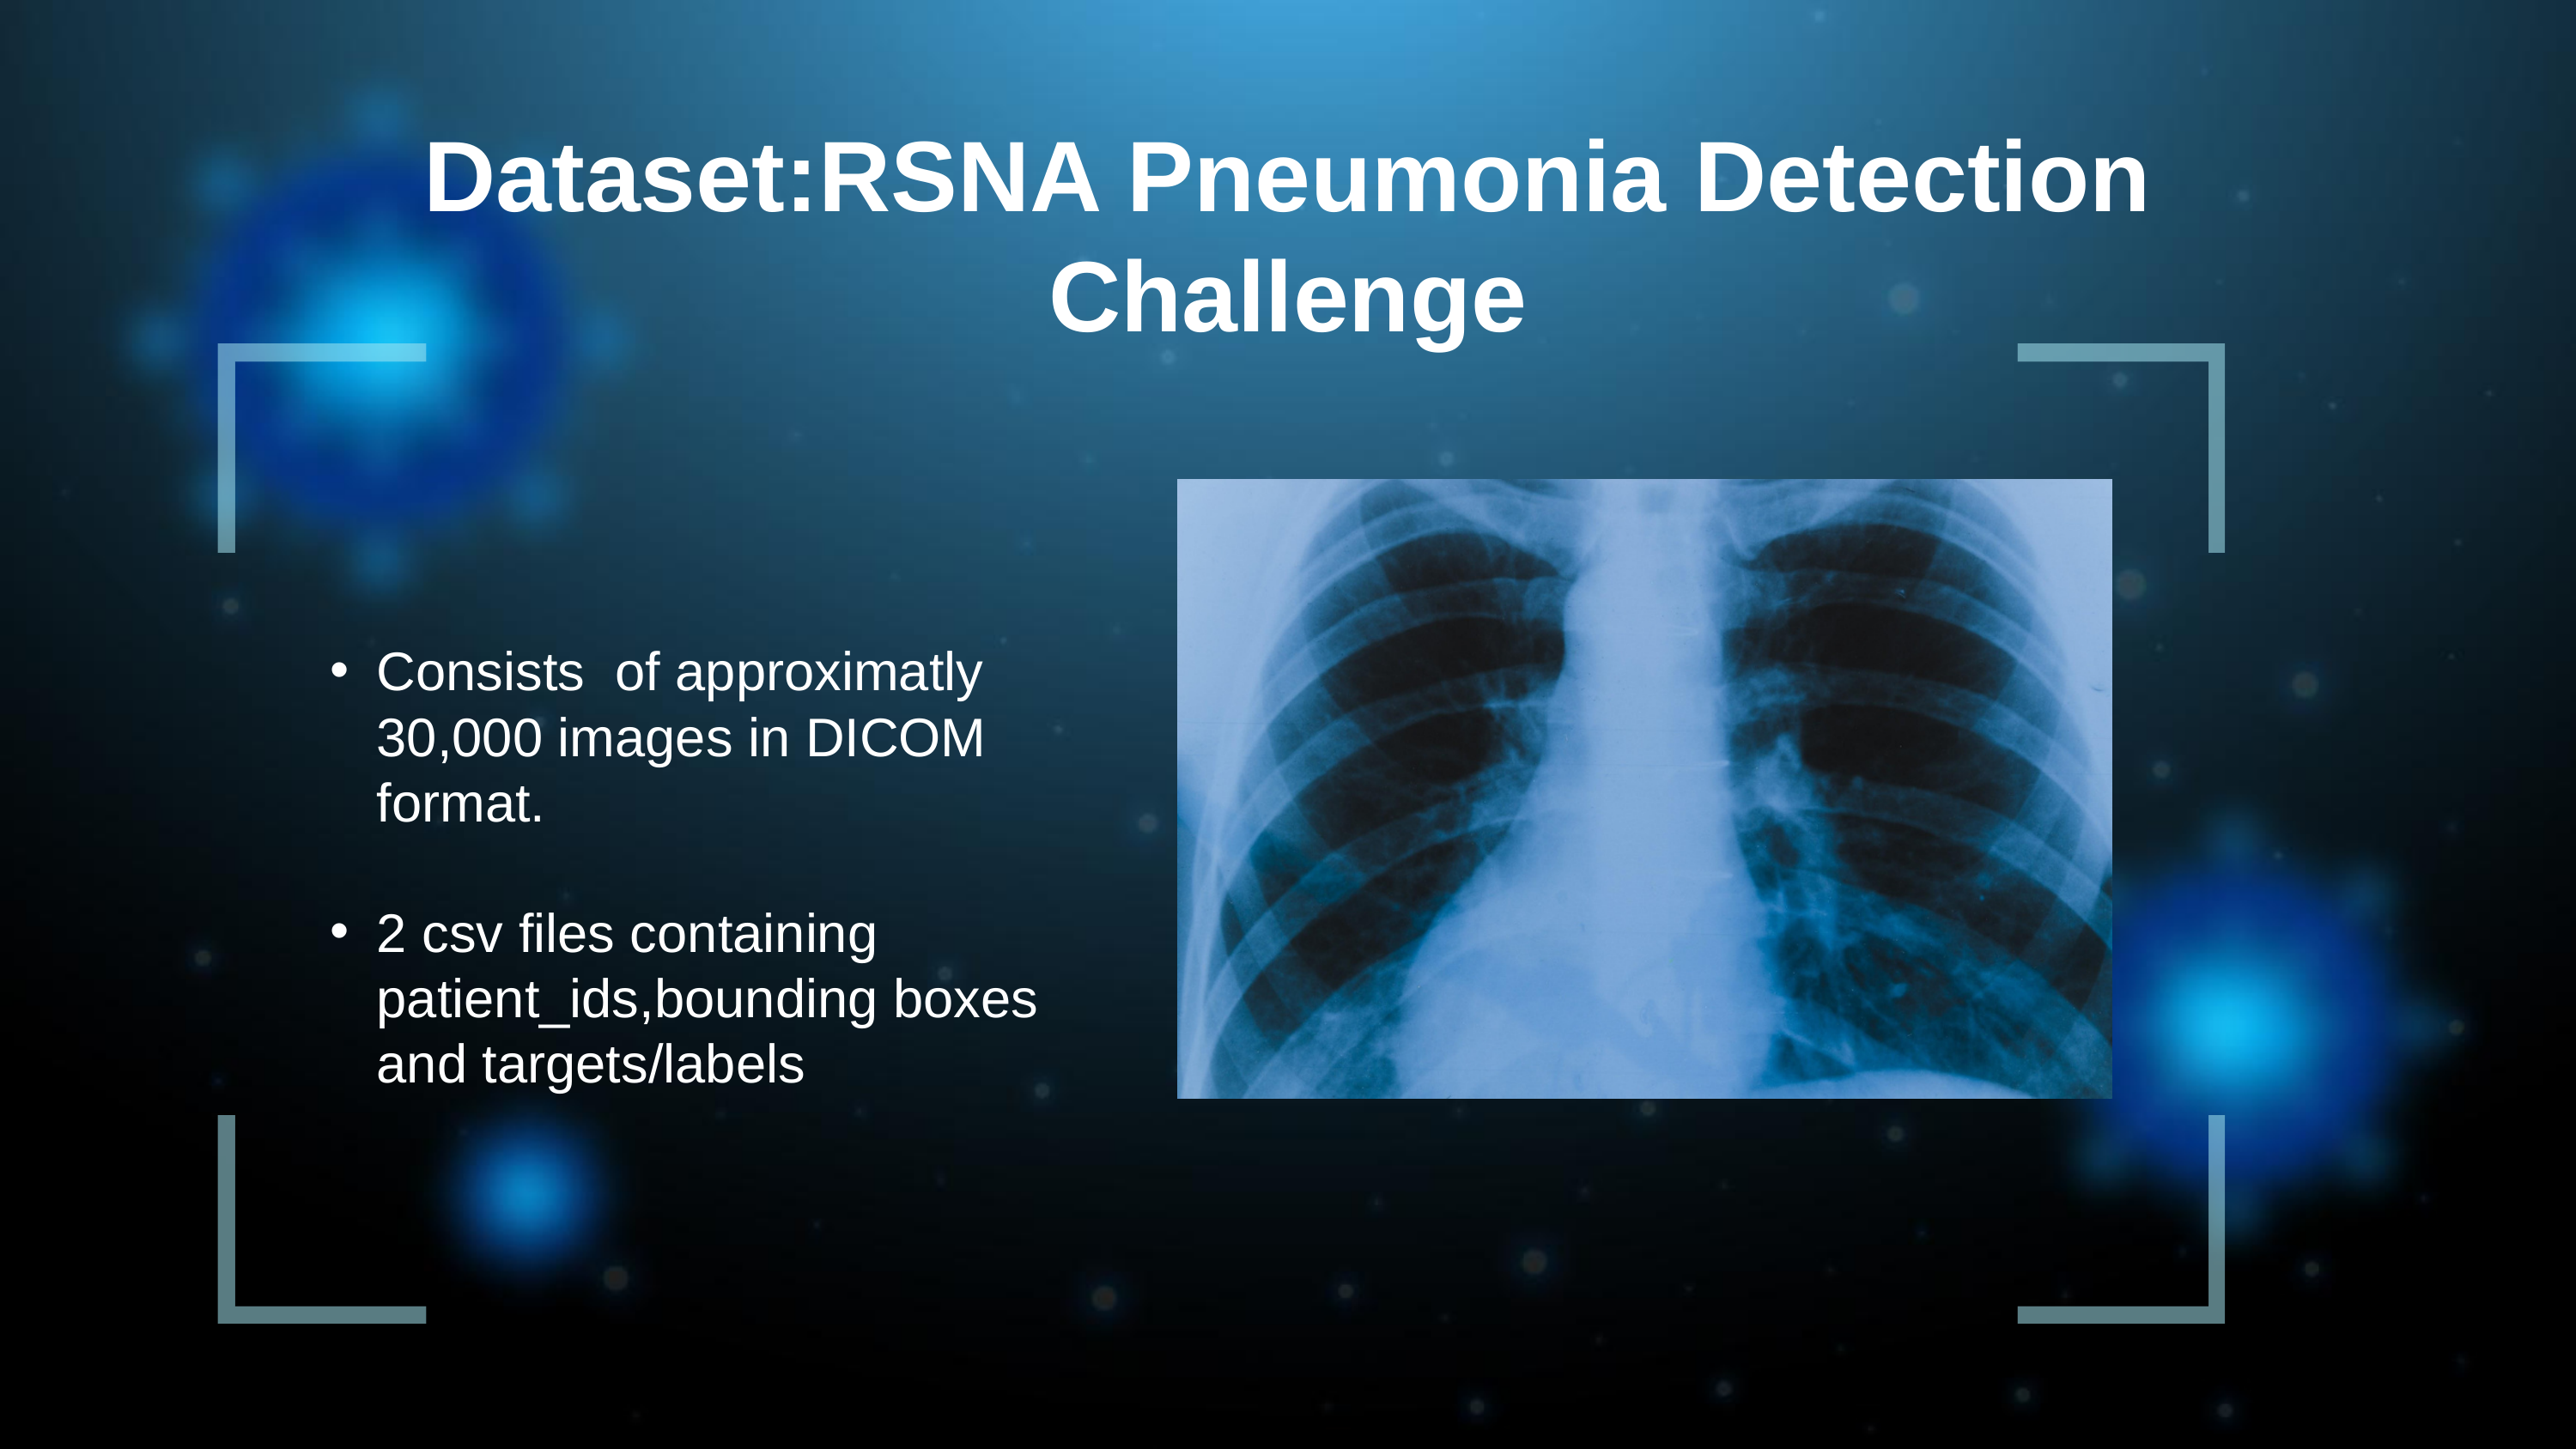

Dataset:RSNA Pneumonia Detection Challenge

Consists  of approximatly 30,000 images in DICOM format.

2 csv files containing patient_ids,bounding boxes and targets/labels